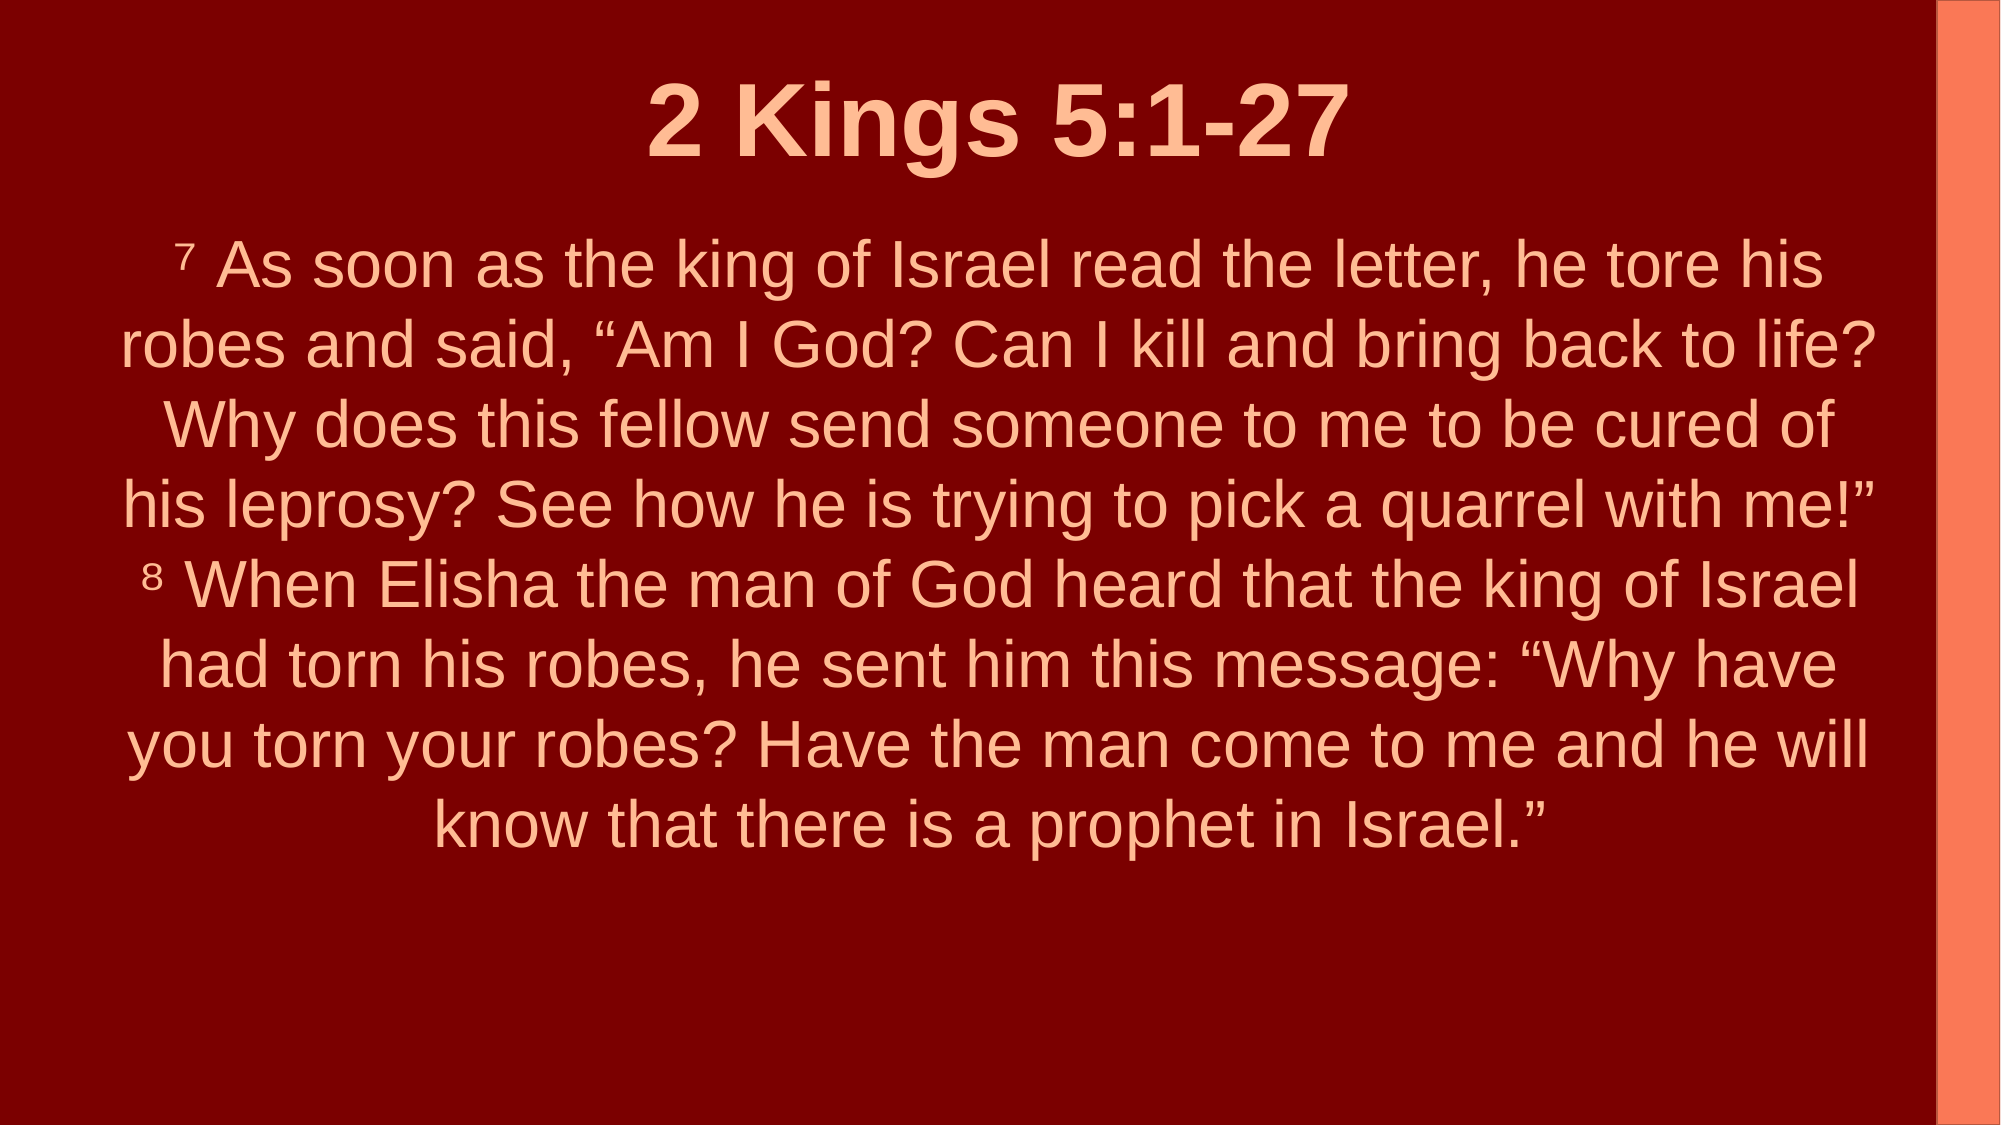

2 Kings 5:1-27
⁷ As soon as the king of Israel read the letter, he tore his robes and said, “Am I God? Can I kill and bring back to life? Why does this fellow send someone to me to be cured of his leprosy? See how he is trying to pick a quarrel with me!”
⁸ When Elisha the man of God heard that the king of Israel had torn his robes, he sent him this message: “Why have you torn your robes? Have the man come to me and he will know that there is a prophet in Israel.”